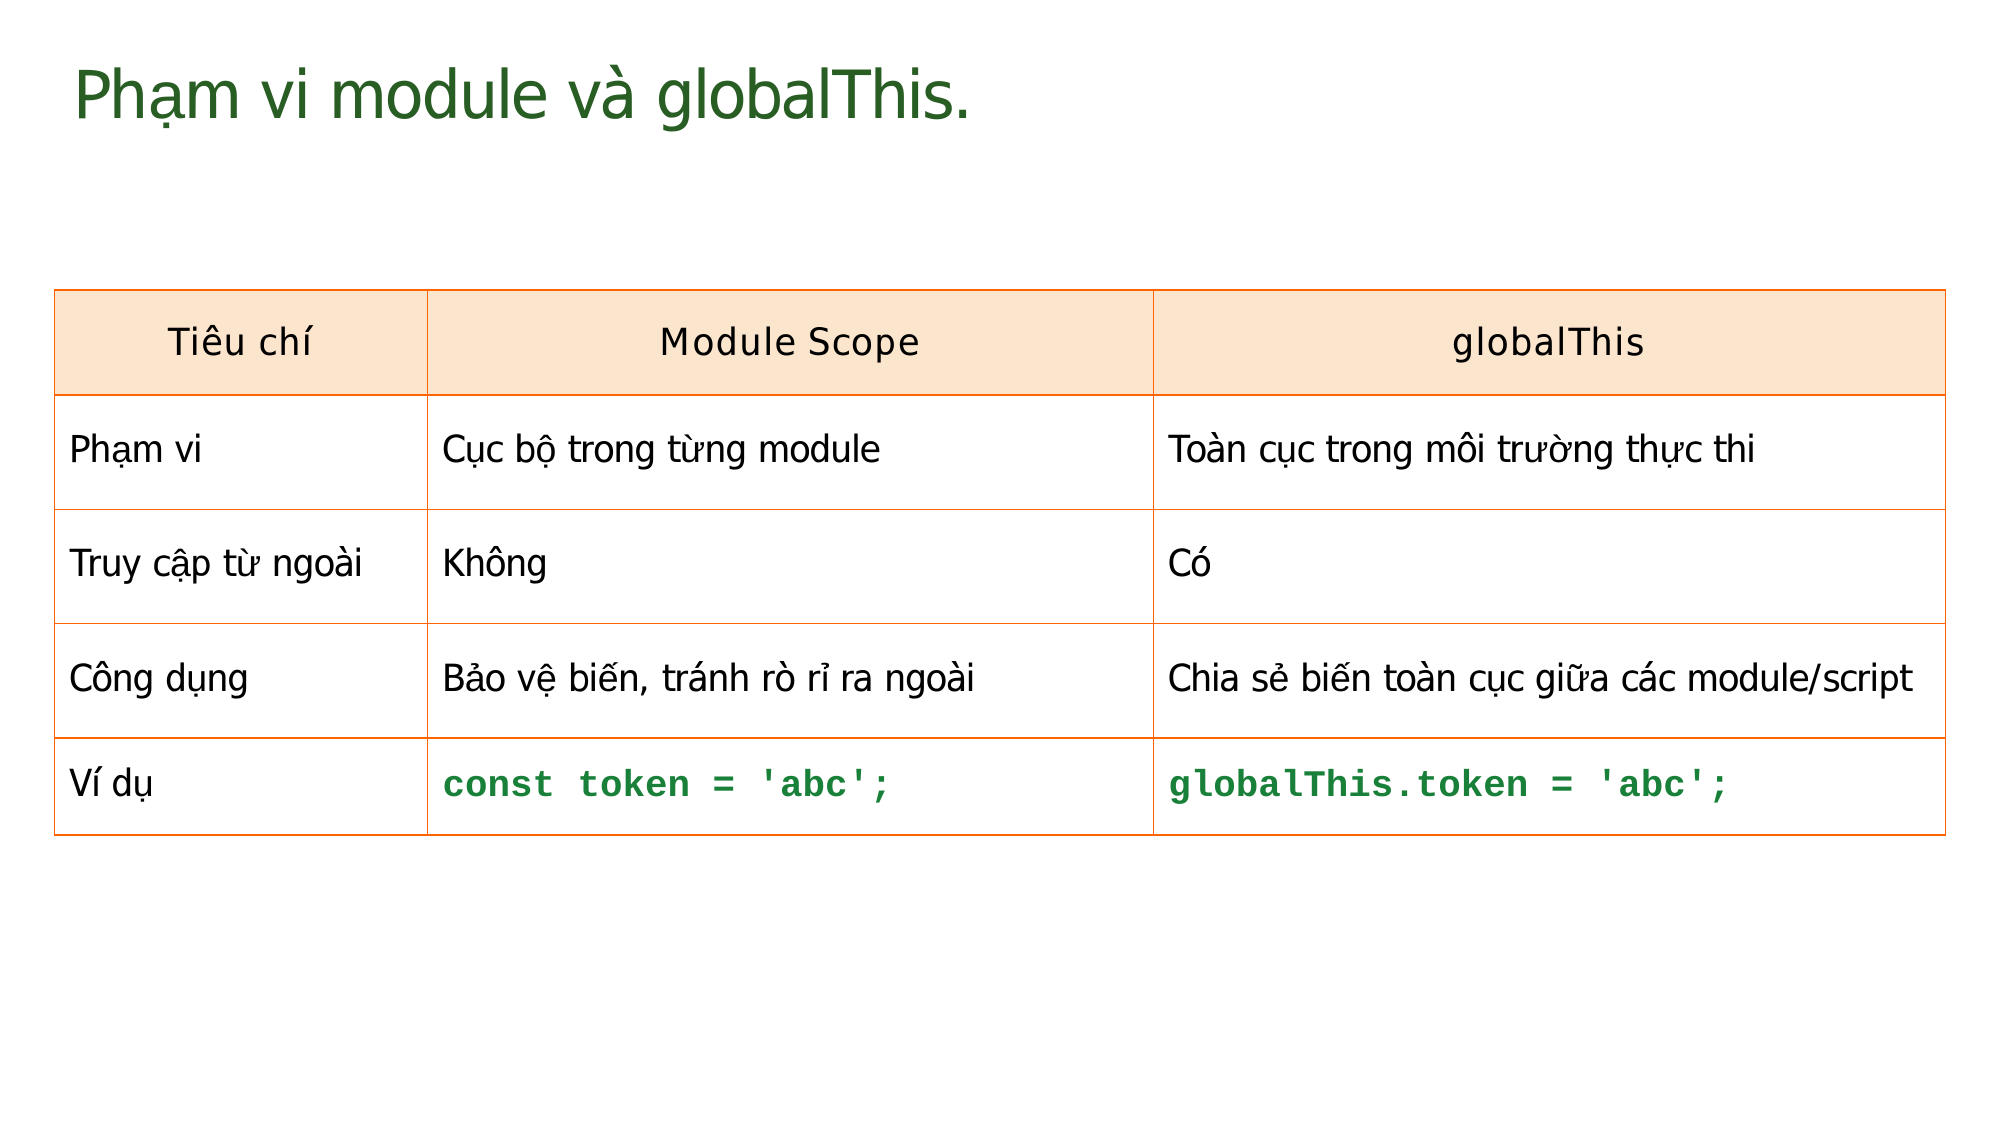

# Phạm vi module và globalThis.
| Tiêu chí | Module Scope | globalThis |
| --- | --- | --- |
| Phạm vi | Cục bộ trong từng module | Toàn cục trong môi trường thực thi |
| Truy cập từ ngoài | Không | Có |
| Công dụng | Bảo vệ biến, tránh rò rỉ ra ngoài | Chia sẻ biến toàn cục giữa các module/script |
| Ví dụ | const token = 'abc'; | globalThis.token = 'abc'; |